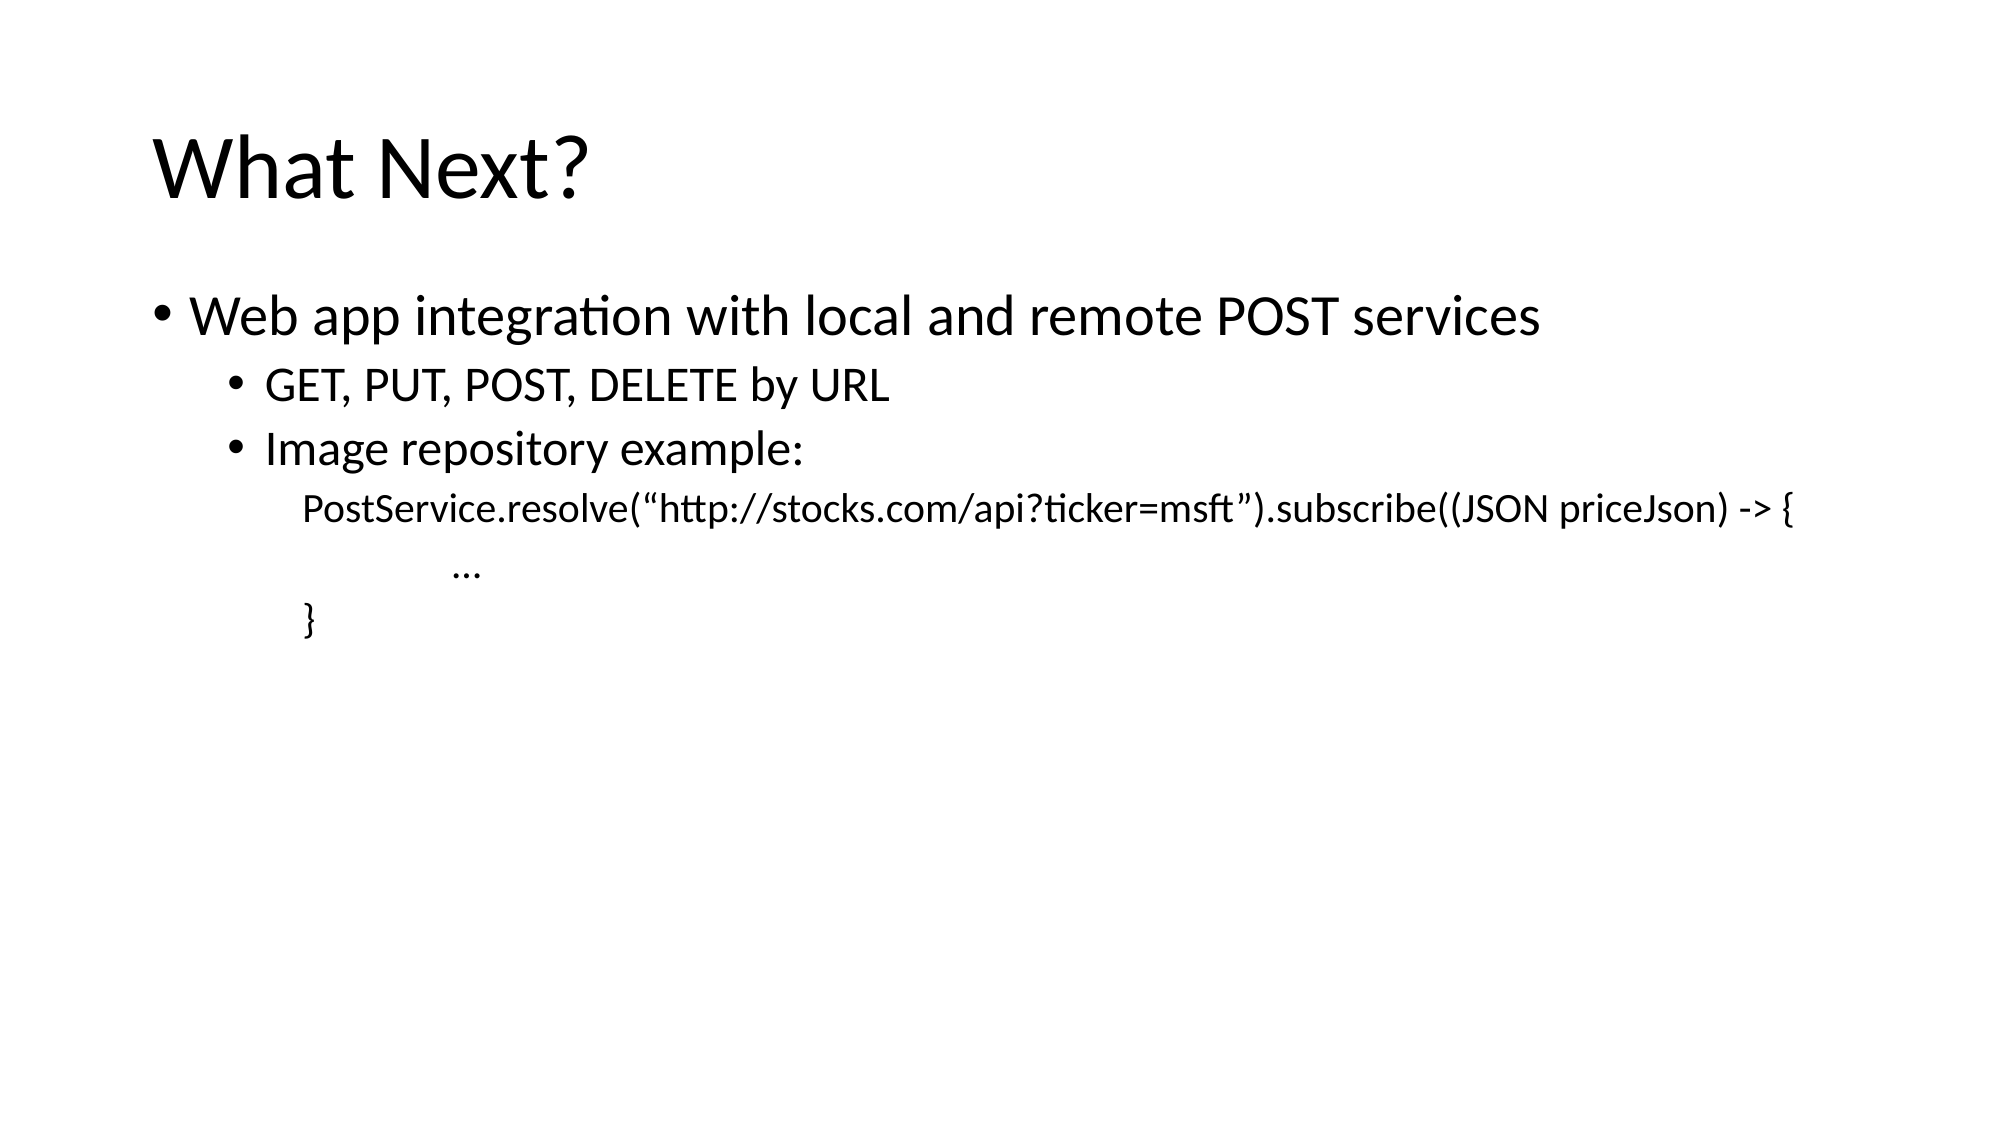

# What Next?
Web app integration with local and remote POST services
GET, PUT, POST, DELETE by URL
Image repository example:
PostService.resolve(“http://stocks.com/api?ticker=msft”).subscribe((JSON priceJson) -> {
	…
}